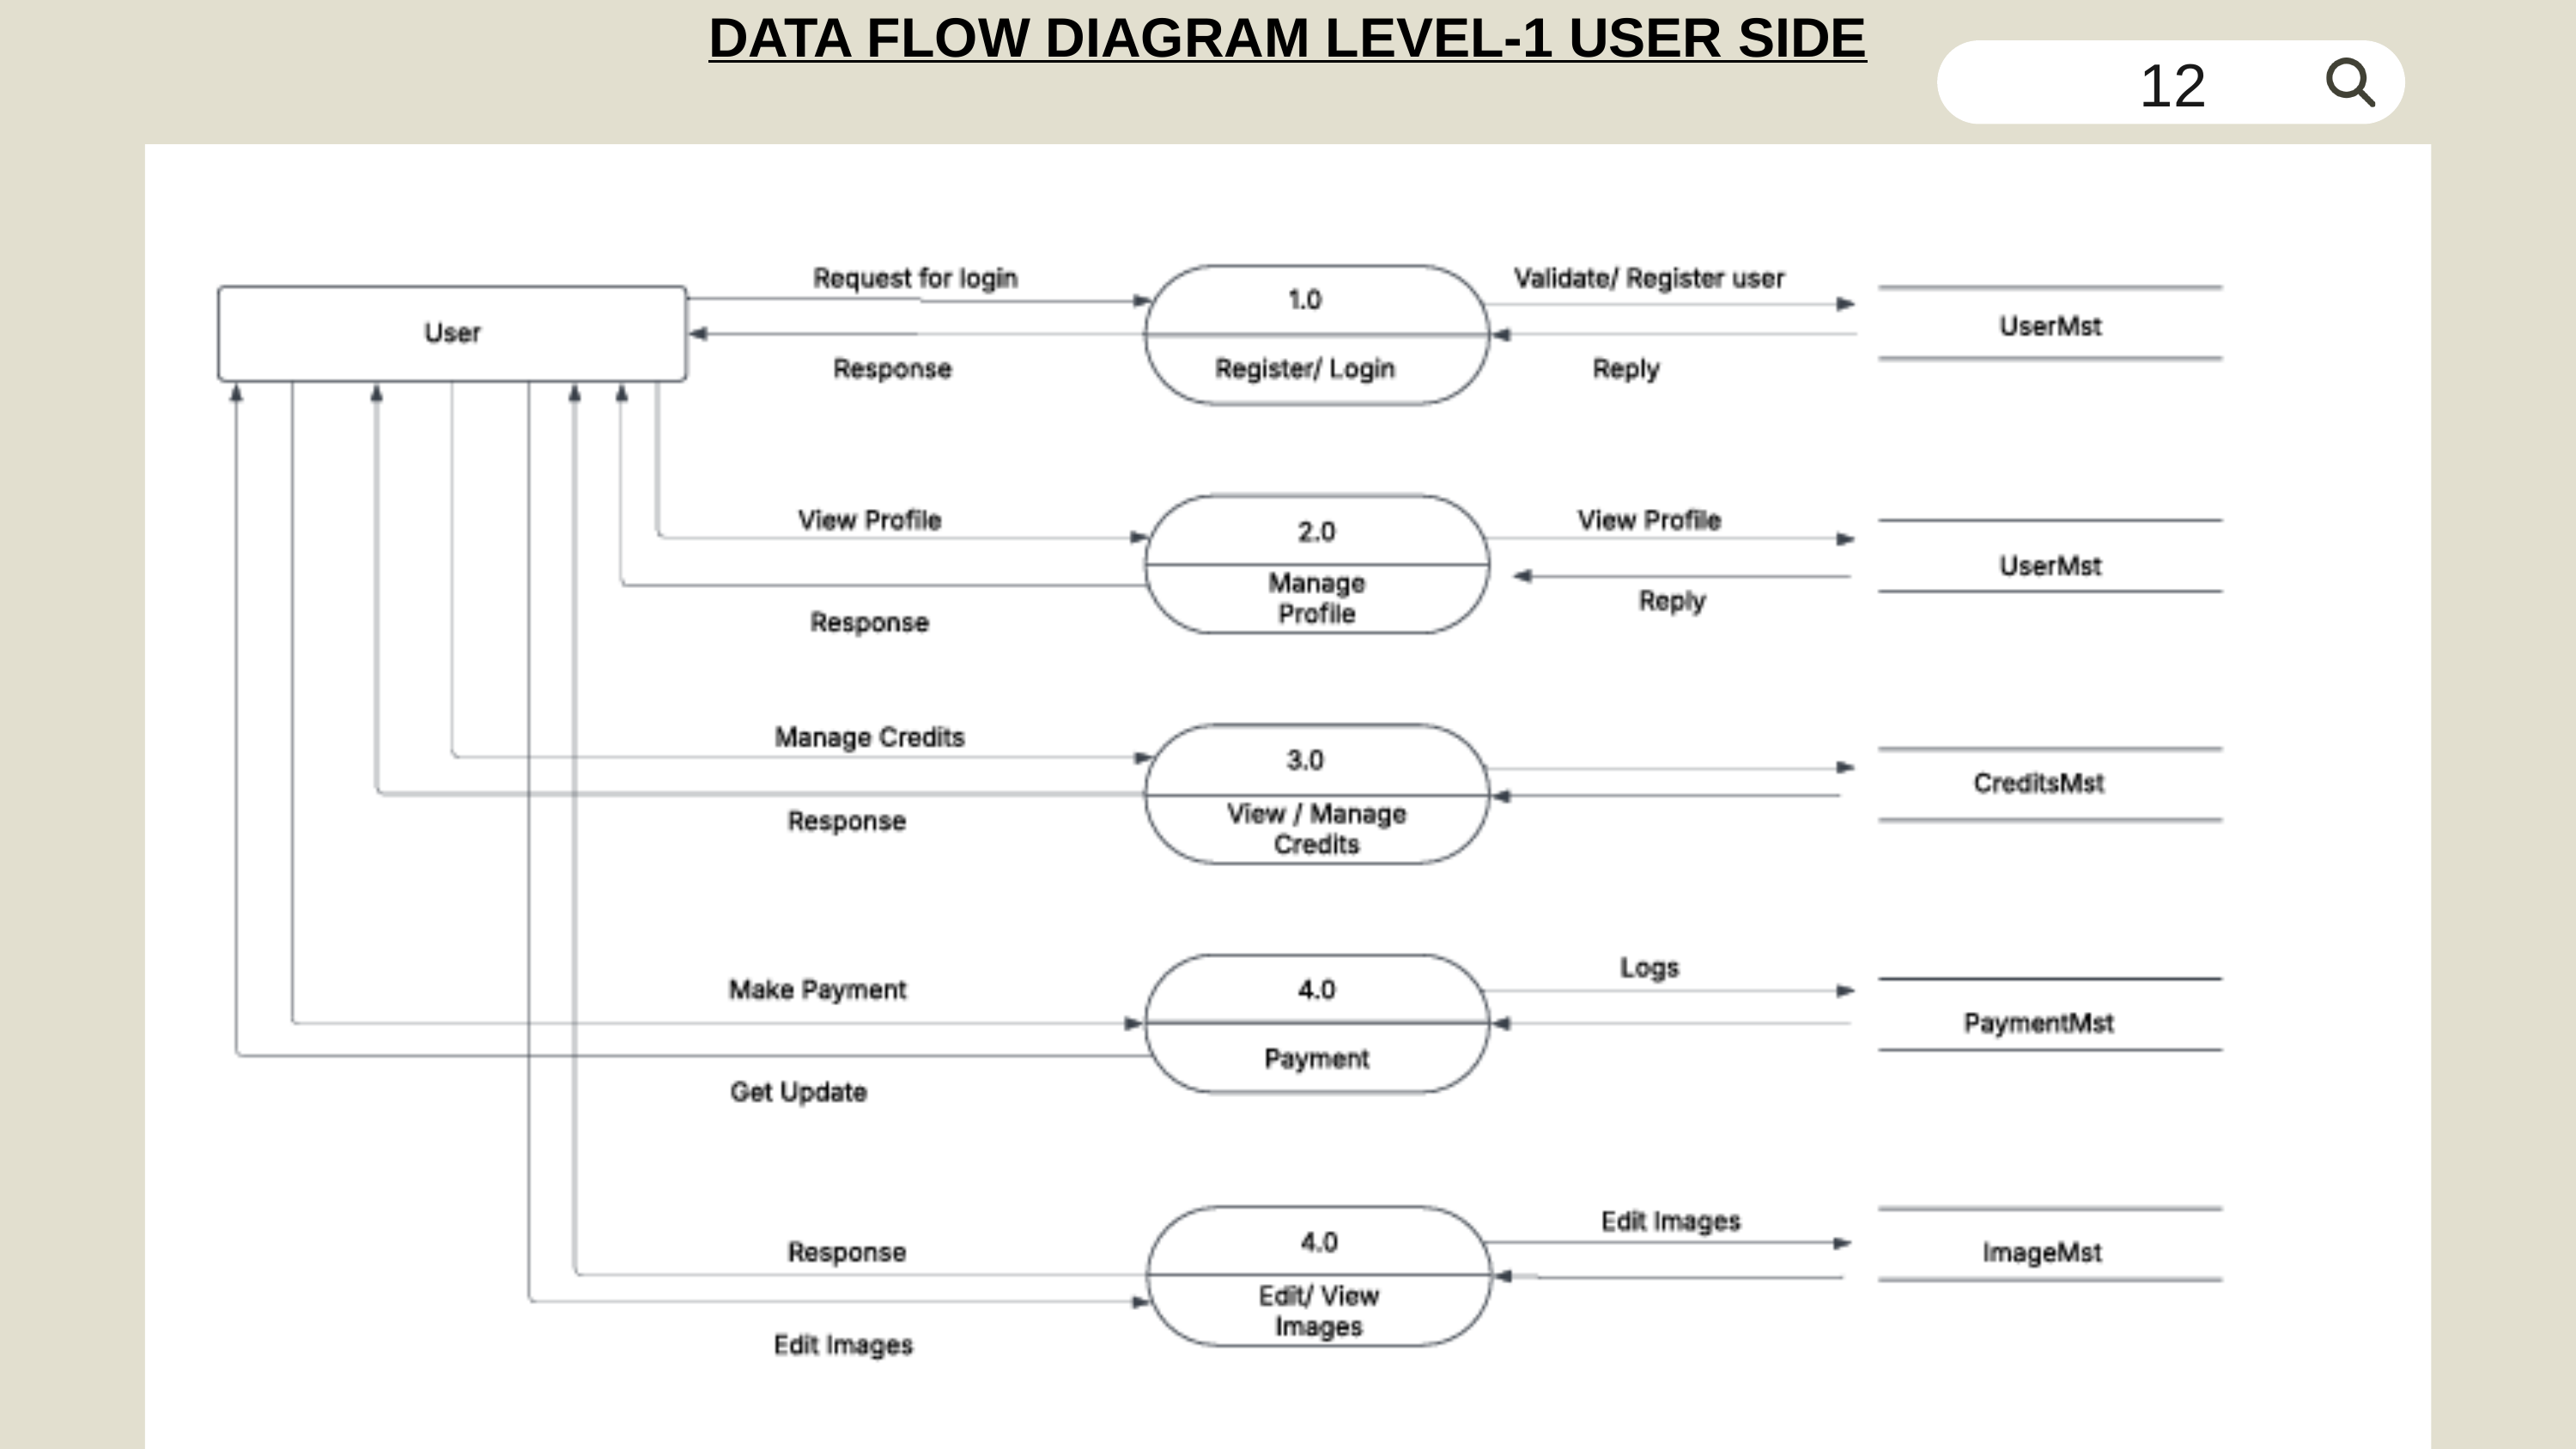

DATA FLOW DIAGRAM LEVEL-1 USER SIDE
12